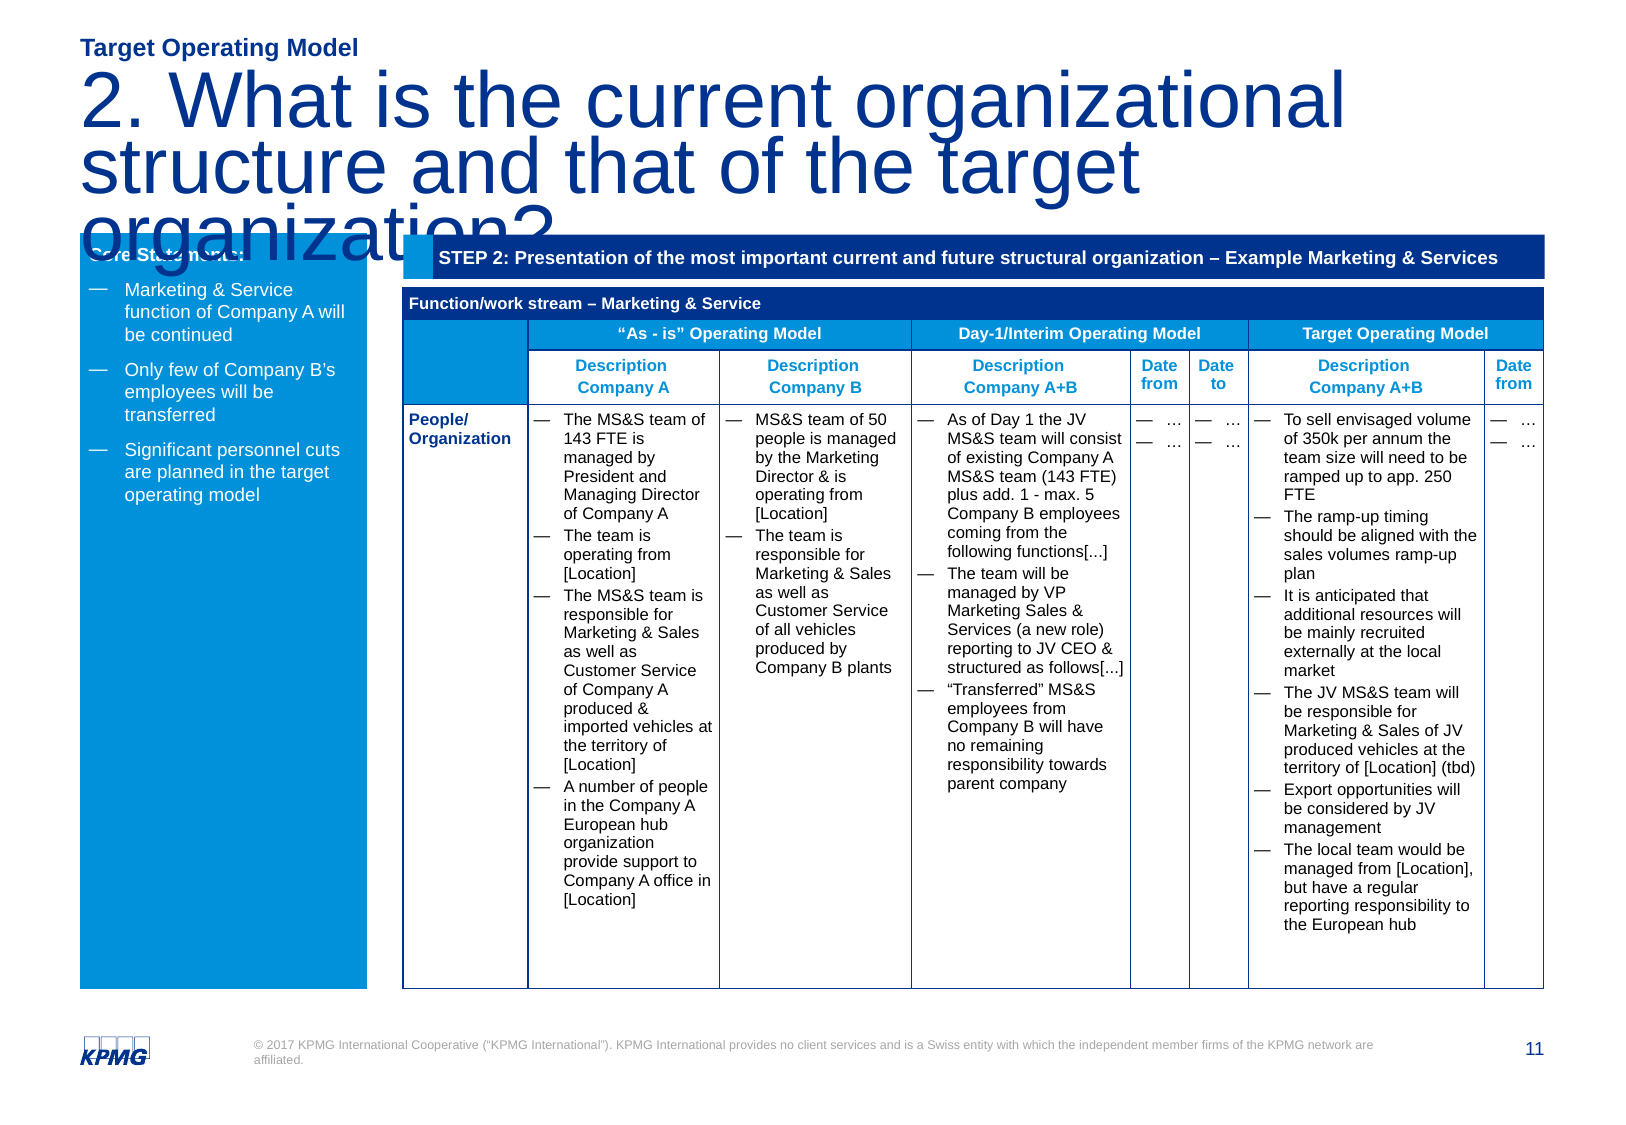

Target Operating Model
# 2. What is the current organizational structure and that of the target organization?
Core Statements:
Marketing & Service function of Company A will be continued
Only few of Company B’s employees will be transferred
Significant personnel cuts are planned in the target operating model

Step 2: Presentation of the most important current and future structural organization – Example Marketing & Services
| Function/work stream – Marketing & Service |  |  |  |  |  |  |  |
| --- | --- | --- | --- | --- | --- | --- | --- |
|  | “As - is” Operating Model |  | Day-1/Interim Operating Model |  |  | Target Operating Model |  |
|  | Description Company A | Description Company B | Description Company A+B | Date from | Date to | Description Company A+B | Date from |
| People/ Organization | The MS&S team of 143 FTE is managed by President and Managing Director of Company A The team is operating from [Location] The MS&S team is responsible for Marketing & Sales as well as Customer Service of Company A produced & imported vehicles at the territory of [Location] A number of people in the Company A European hub organization provide support to Company A office in [Location] | MS&S team of 50 people is managed by the Marketing Director & is operating from [Location] The team is responsible for Marketing & Sales as well as Customer Service of all vehicles produced by Company B plants | As of Day 1 the JV MS&S team will consist of existing Company A MS&S team (143 FTE) plus add. 1 - max. 5 Company B employees coming from the following functions[...] The team will be managed by VP Marketing Sales & Services (a new role) reporting to JV CEO & structured as follows[...] “Transferred” MS&S employees from Company B will have no remaining responsibility towards parent company | … … | … … | To sell envisaged volume of 350k per annum the team size will need to be ramped up to app. 250 FTE The ramp-up timing should be aligned with the sales volumes ramp-up plan It is anticipated that additional resources will be mainly recruited externally at the local market The JV MS&S team will be responsible for Marketing & Sales of JV produced vehicles at the territory of [Location] (tbd) Export opportunities will be considered by JV management The local team would be managed from [Location], but have a regular reporting responsibility to the European hub | … … |